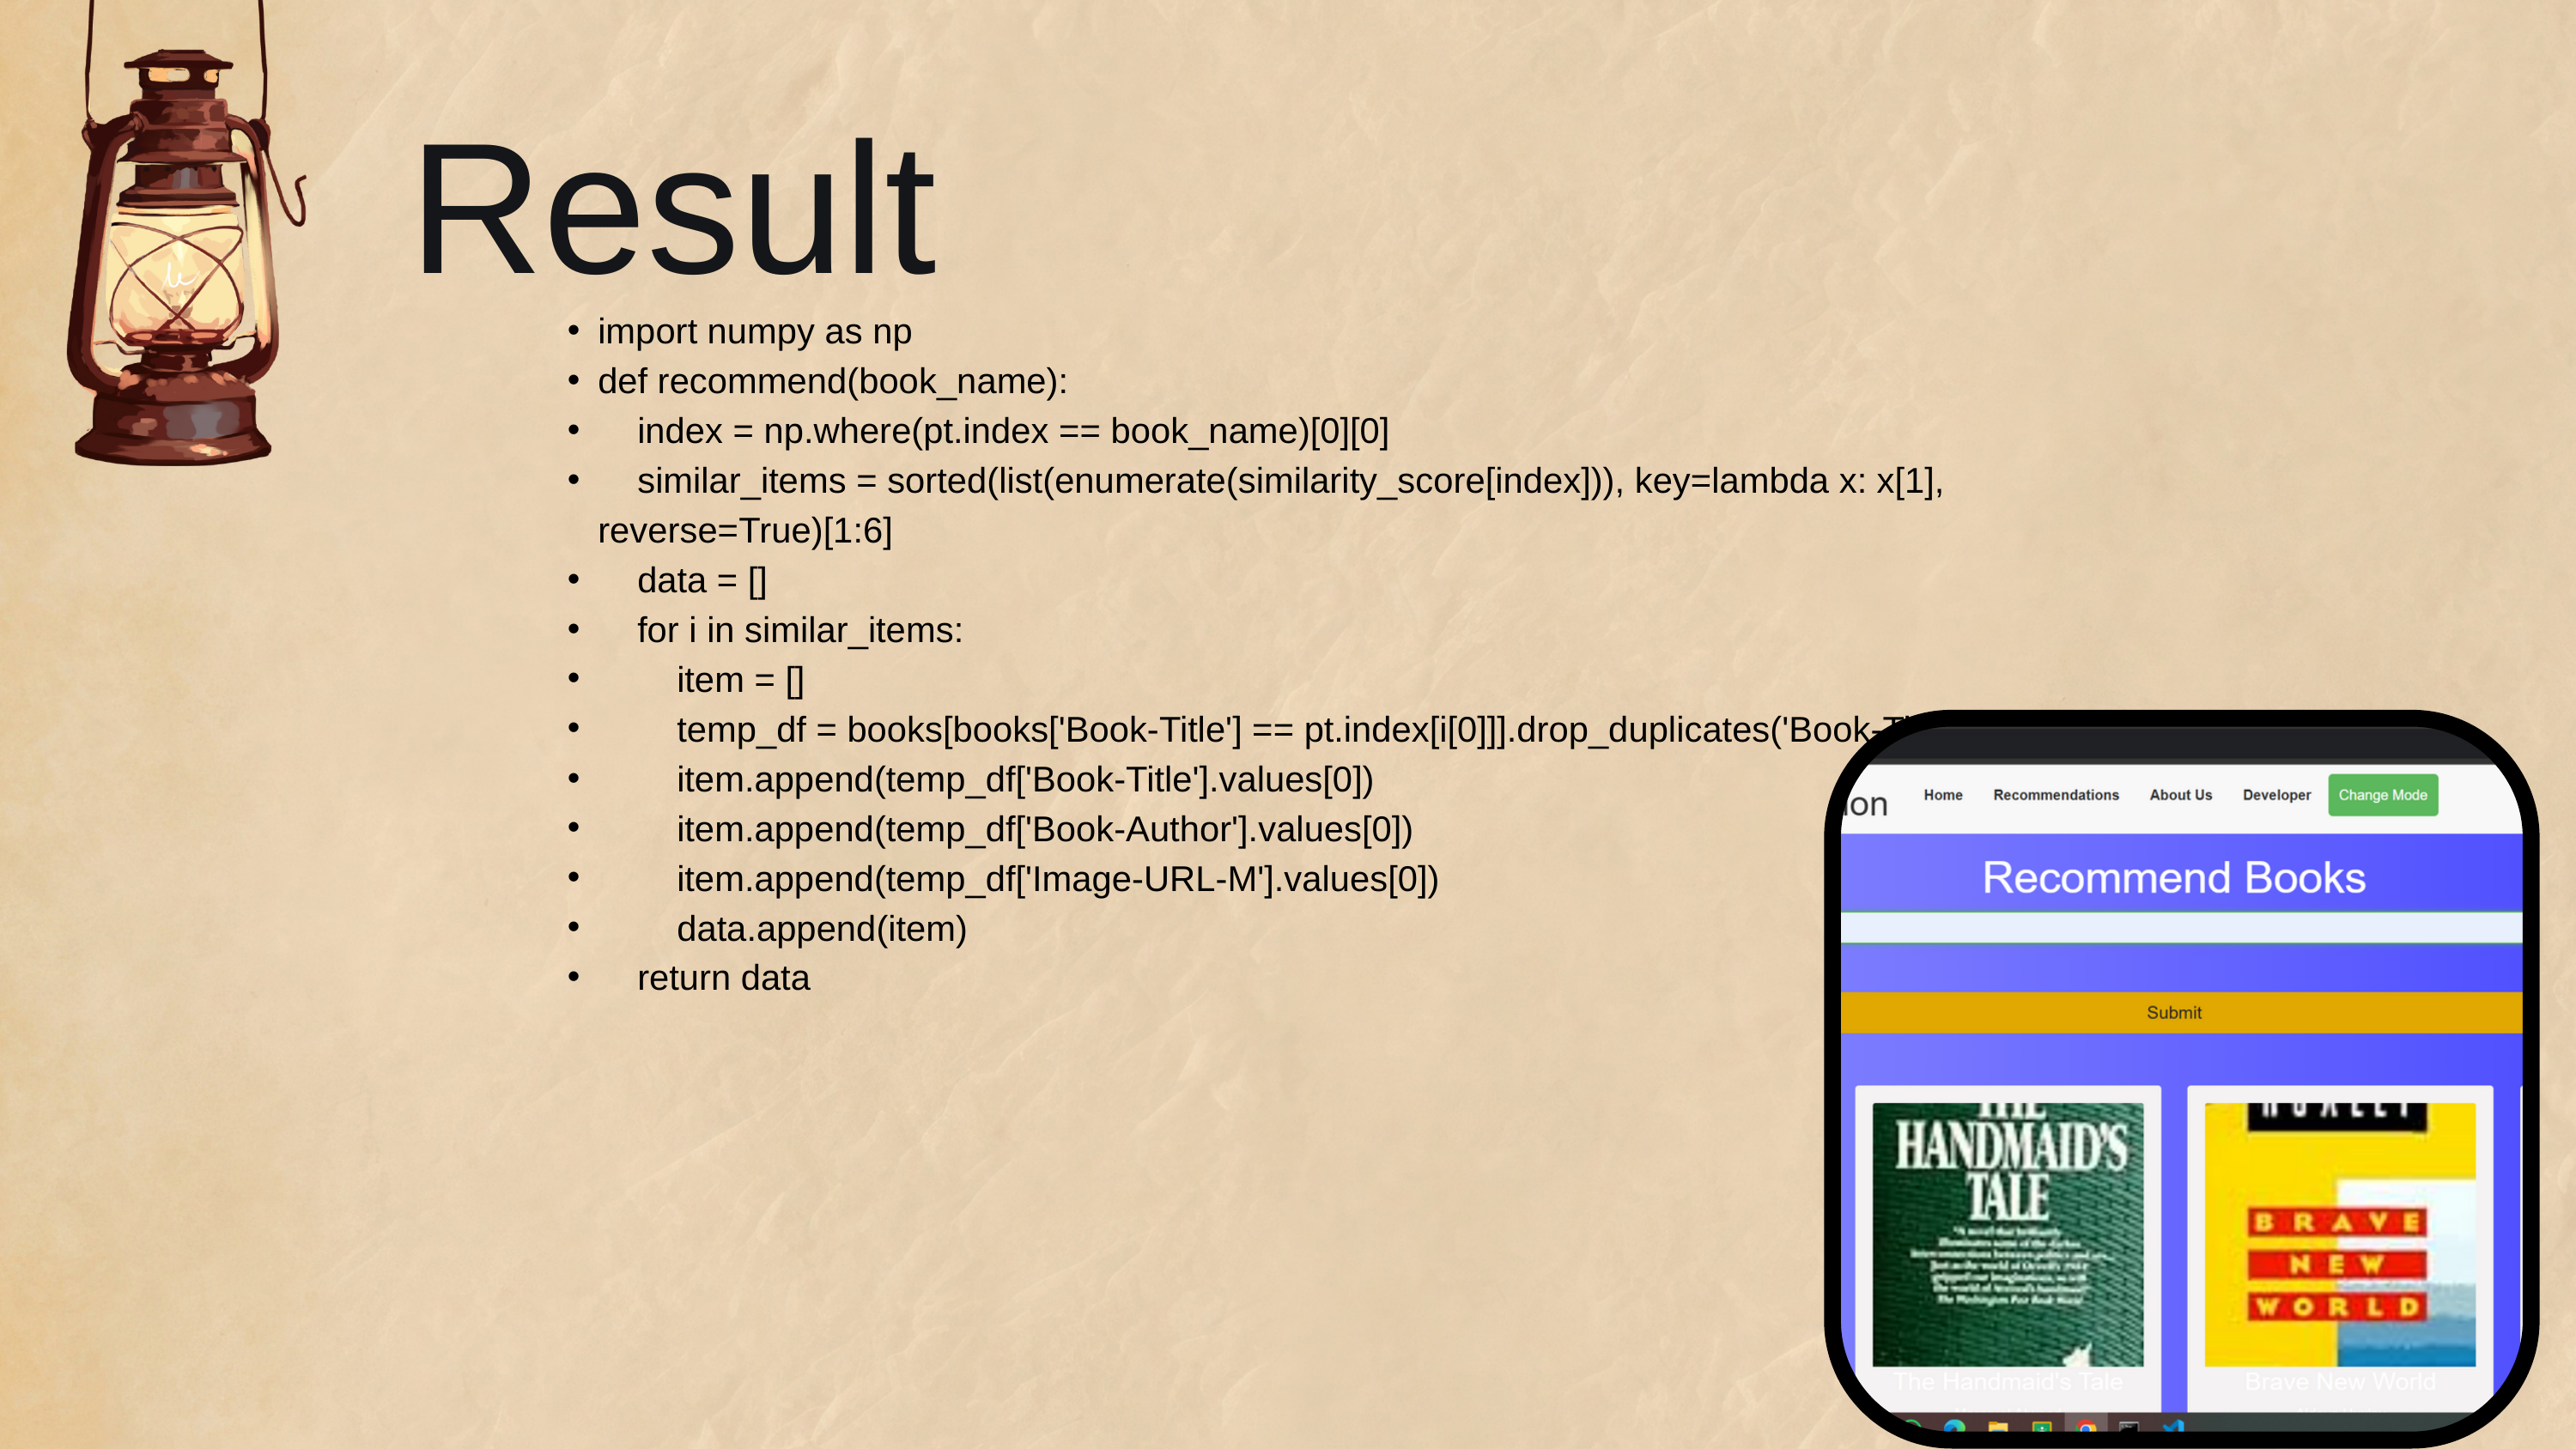

Result
import numpy as np
def recommend(book_name):
    index = np.where(pt.index == book_name)[0][0]
    similar_items = sorted(list(enumerate(similarity_score[index])), key=lambda x: x[1], reverse=True)[1:6]
    data = []
    for i in similar_items:
        item = []
        temp_df = books[books['Book-Title'] == pt.index[i[0]]].drop_duplicates('Book-Title')
        item.append(temp_df['Book-Title'].values[0])
        item.append(temp_df['Book-Author'].values[0])
        item.append(temp_df['Image-URL-M'].values[0])
        data.append(item)
    return data